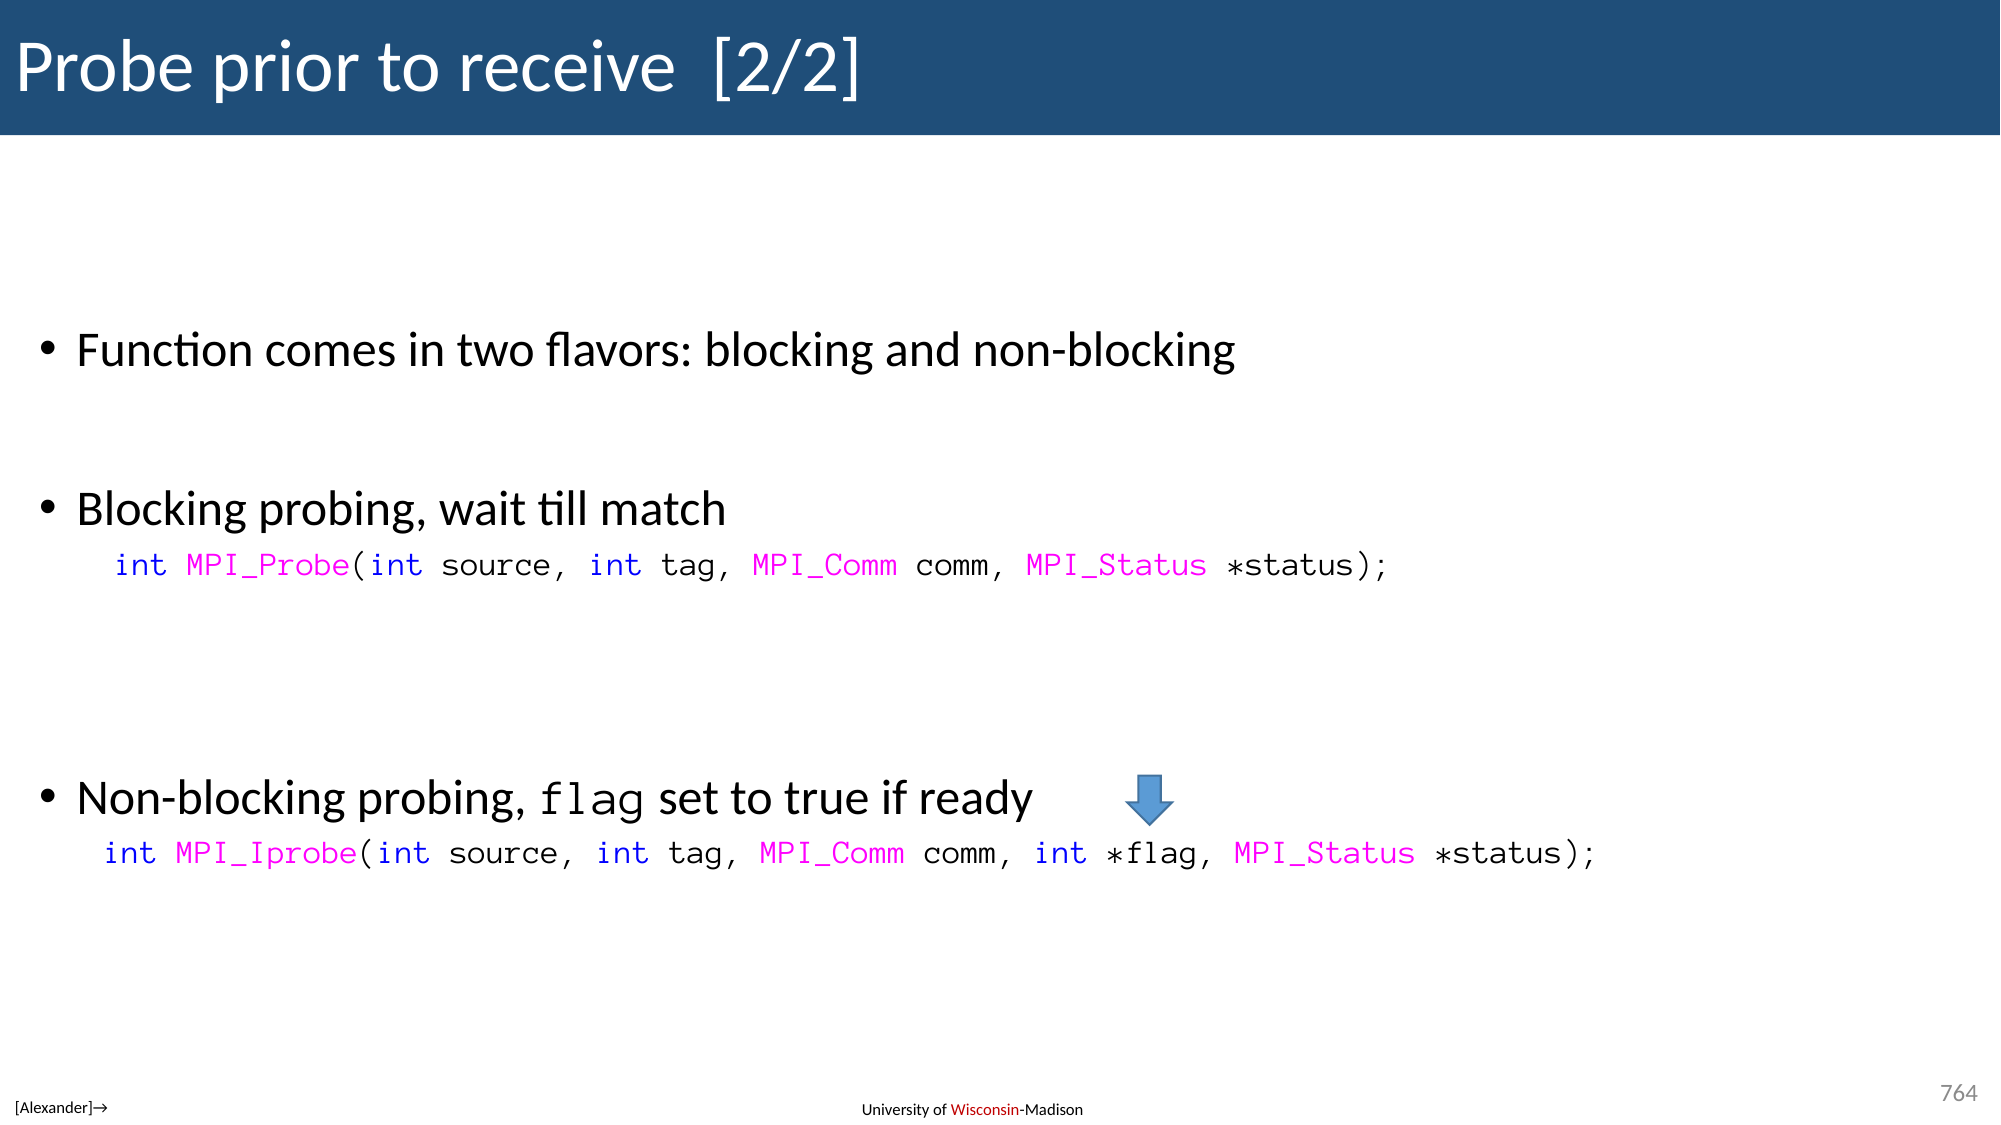

# Probe prior to receive  [2/2]

Function comes in two flavors: blocking and non-blocking

Blocking probing, wait till match
int MPI_Probe(int source, int tag, MPI_Comm comm, MPI_Status *status);

Non-blocking probing, flag set to true if ready
 int MPI_Iprobe(int source, int tag, MPI_Comm comm, int *flag, MPI_Status *status);

764
[Alexander]→